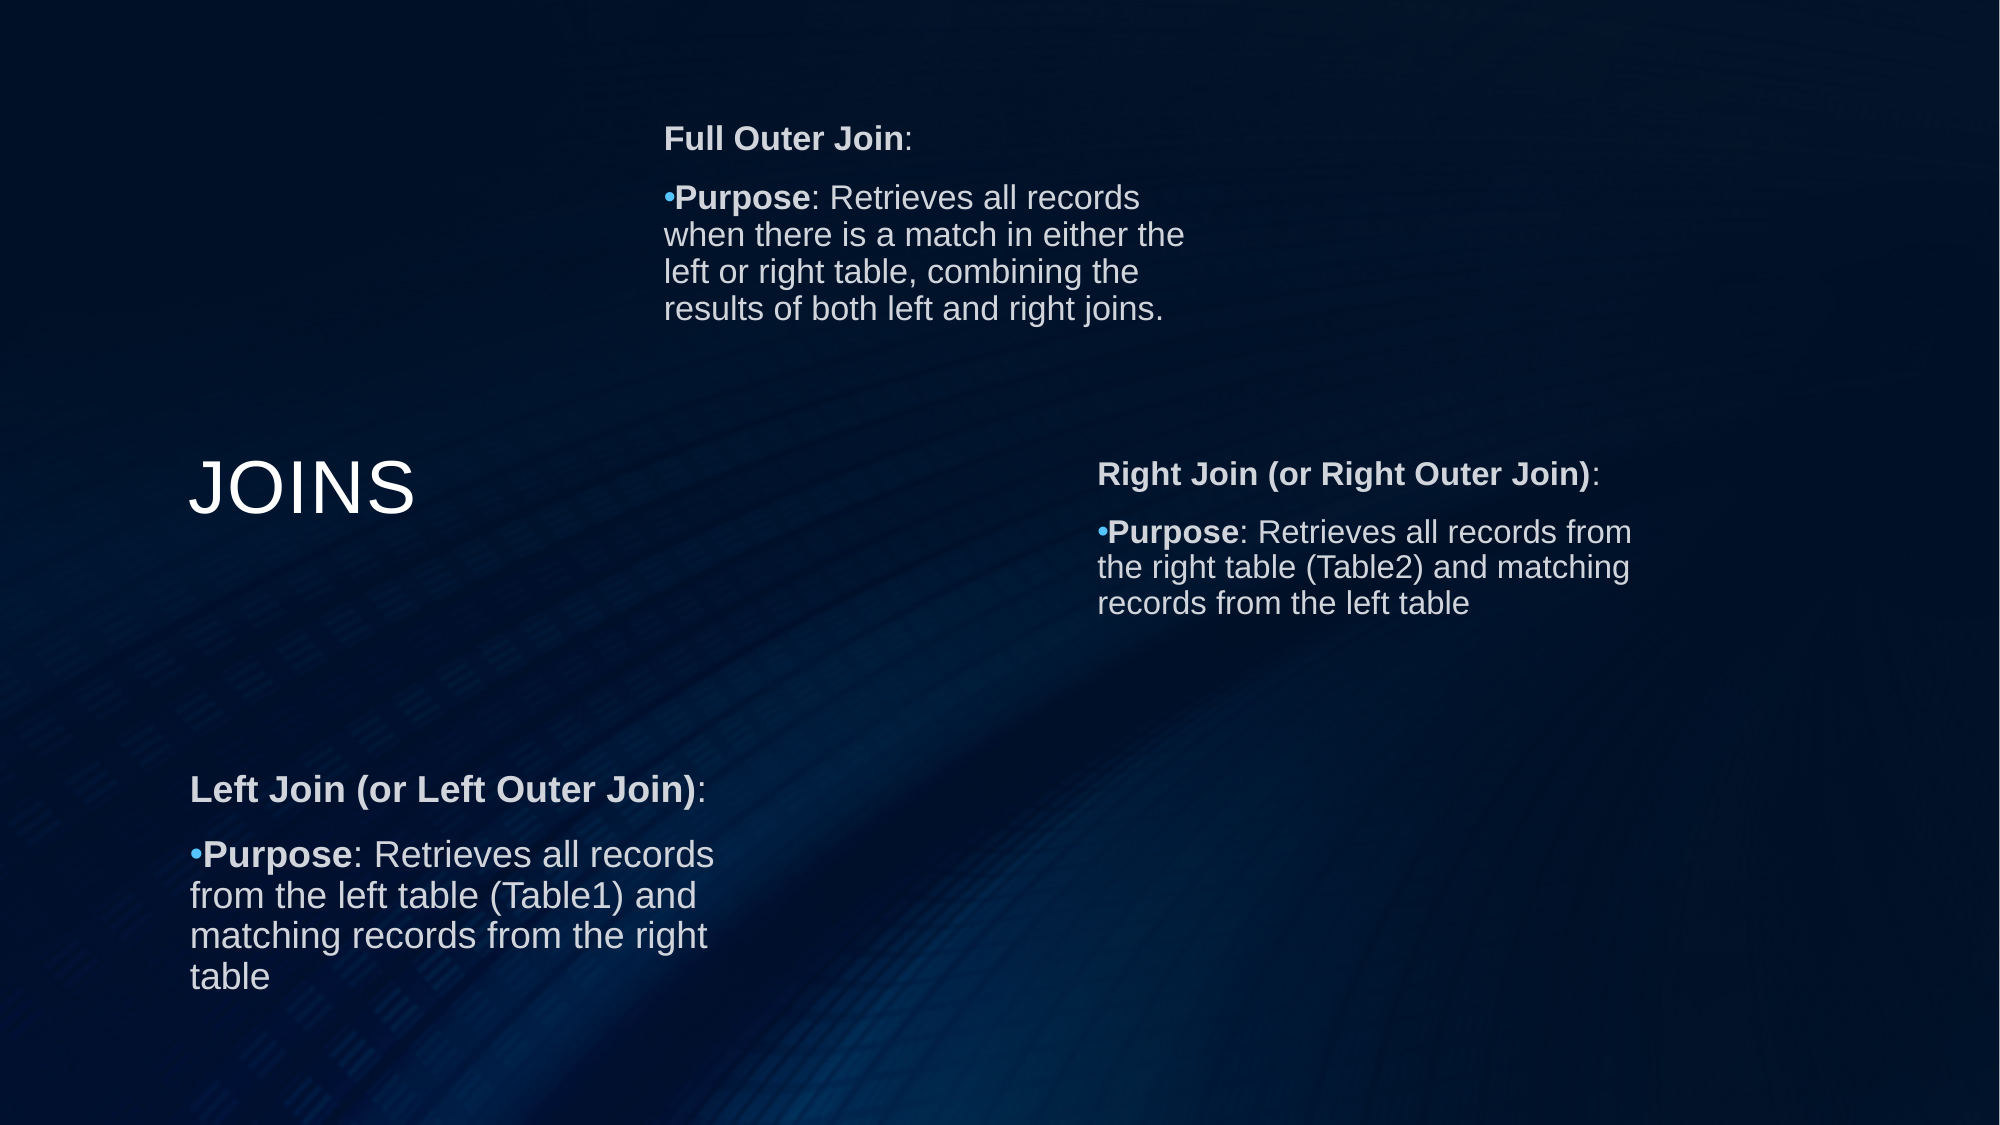

Full Outer Join:
Purpose: Retrieves all records when there is a match in either the left or right table, combining the results of both left and right joins.

# JOINS
Right Join (or Right Outer Join):
Purpose: Retrieves all records from the right table (Table2) and matching records from the left table

Left Join (or Left Outer Join):
Purpose: Retrieves all records from the left table (Table1) and matching records from the right table